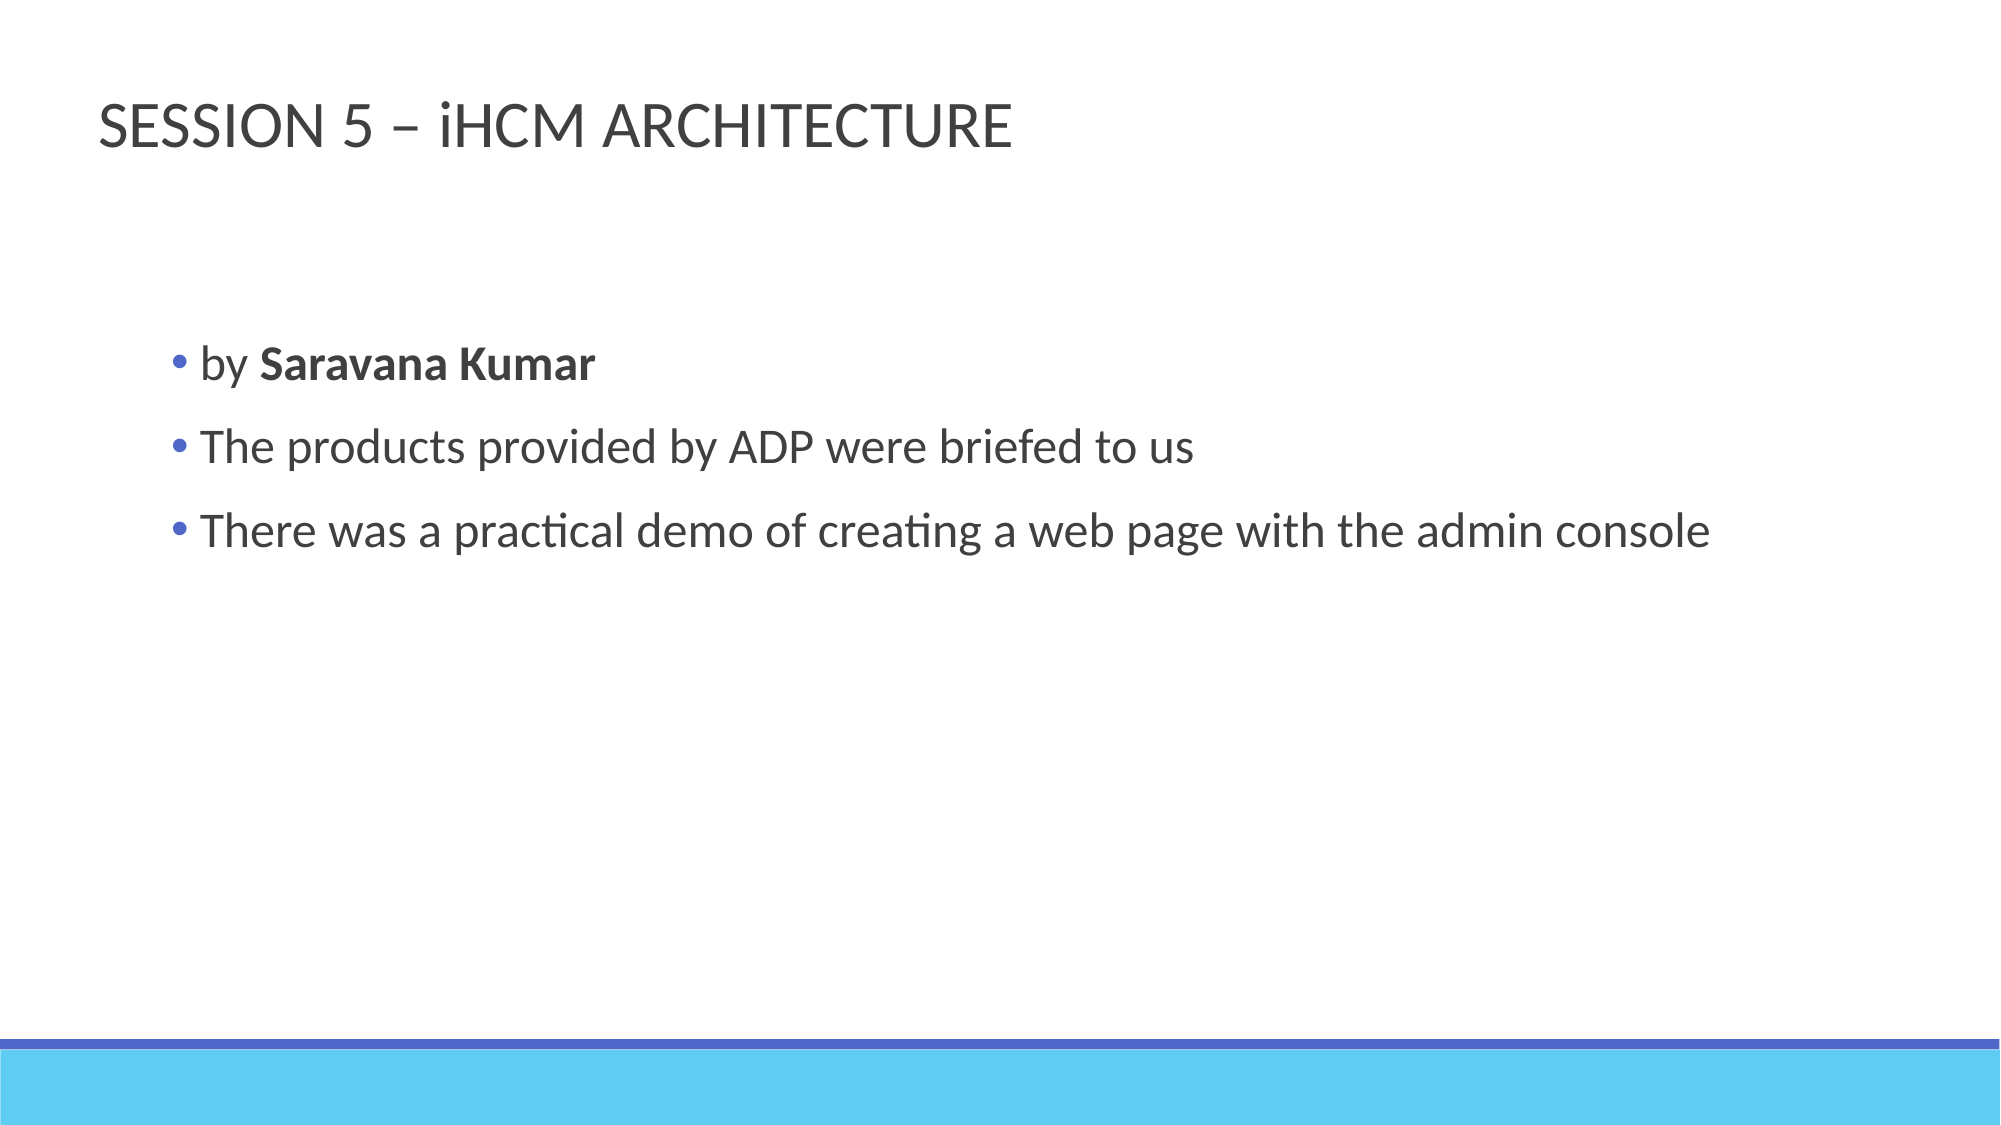

SESSION 5 – iHCM ARCHITECTURE
 by Saravana Kumar
 The products provided by ADP were briefed to us
 There was a practical demo of creating a web page with the admin console